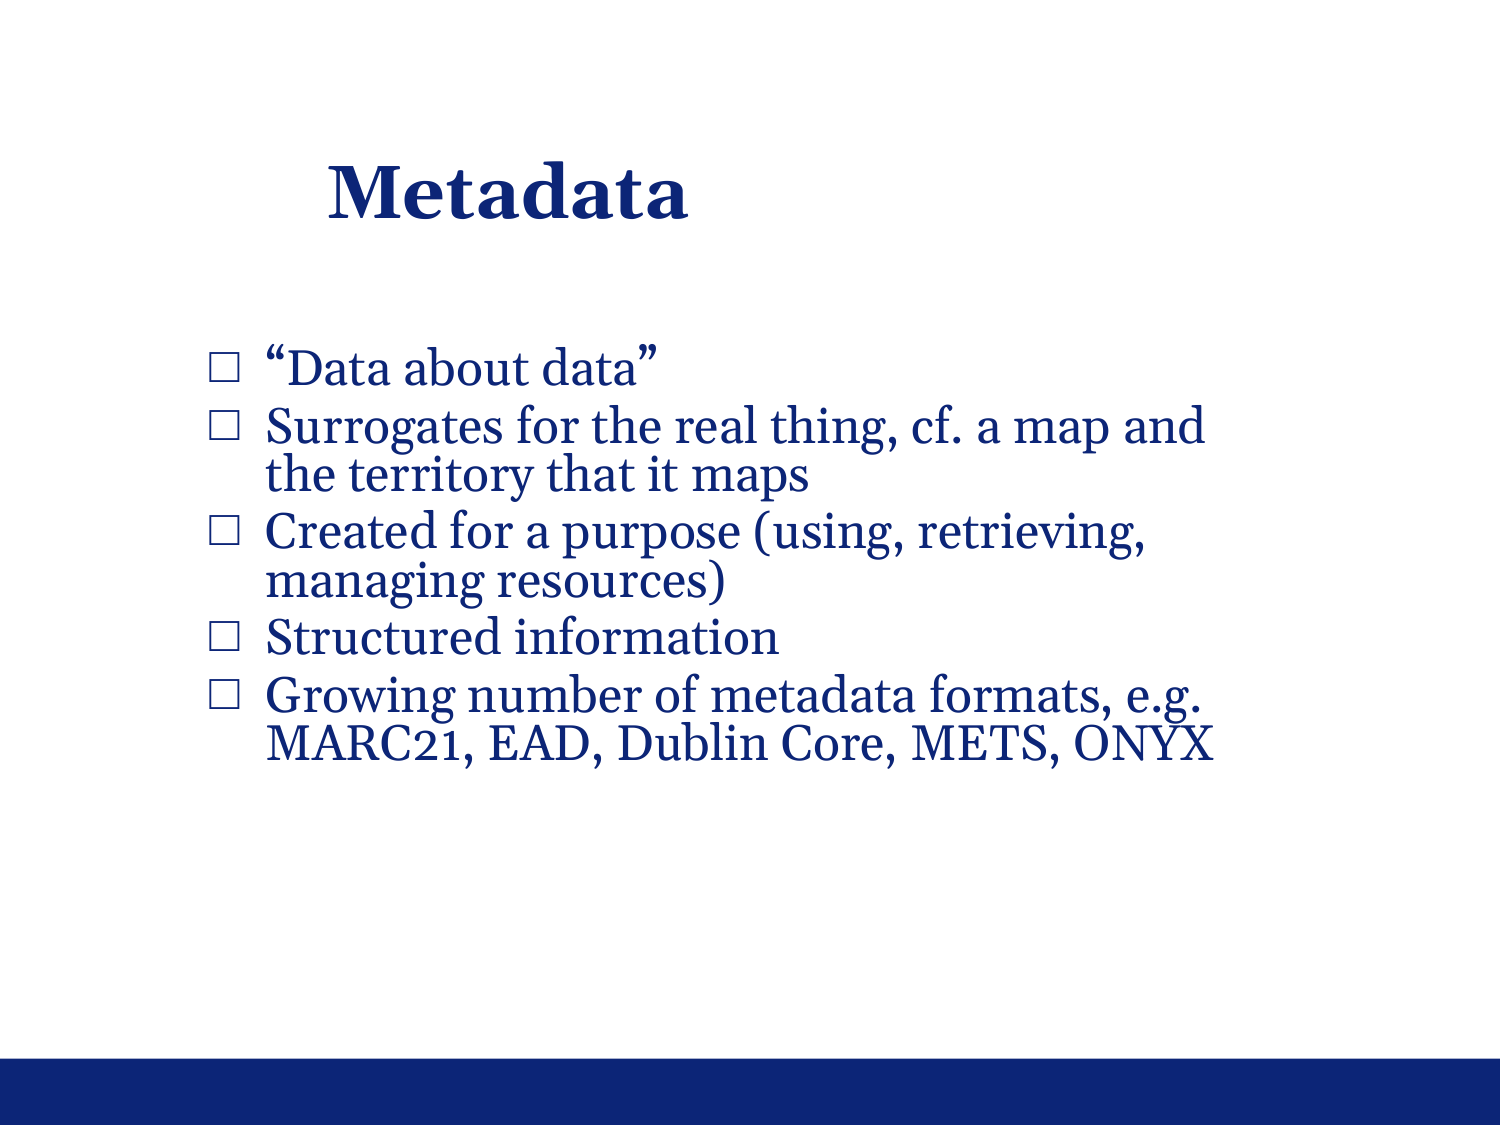

Metadata

“Data about data”
Surrogates for the real thing, cf. a map and the territory that it maps
Created for a purpose (using, retrieving, managing resources)
Structured information
Growing number of metadata formats, e.g. MARC21, EAD, Dublin Core, METS, ONYX